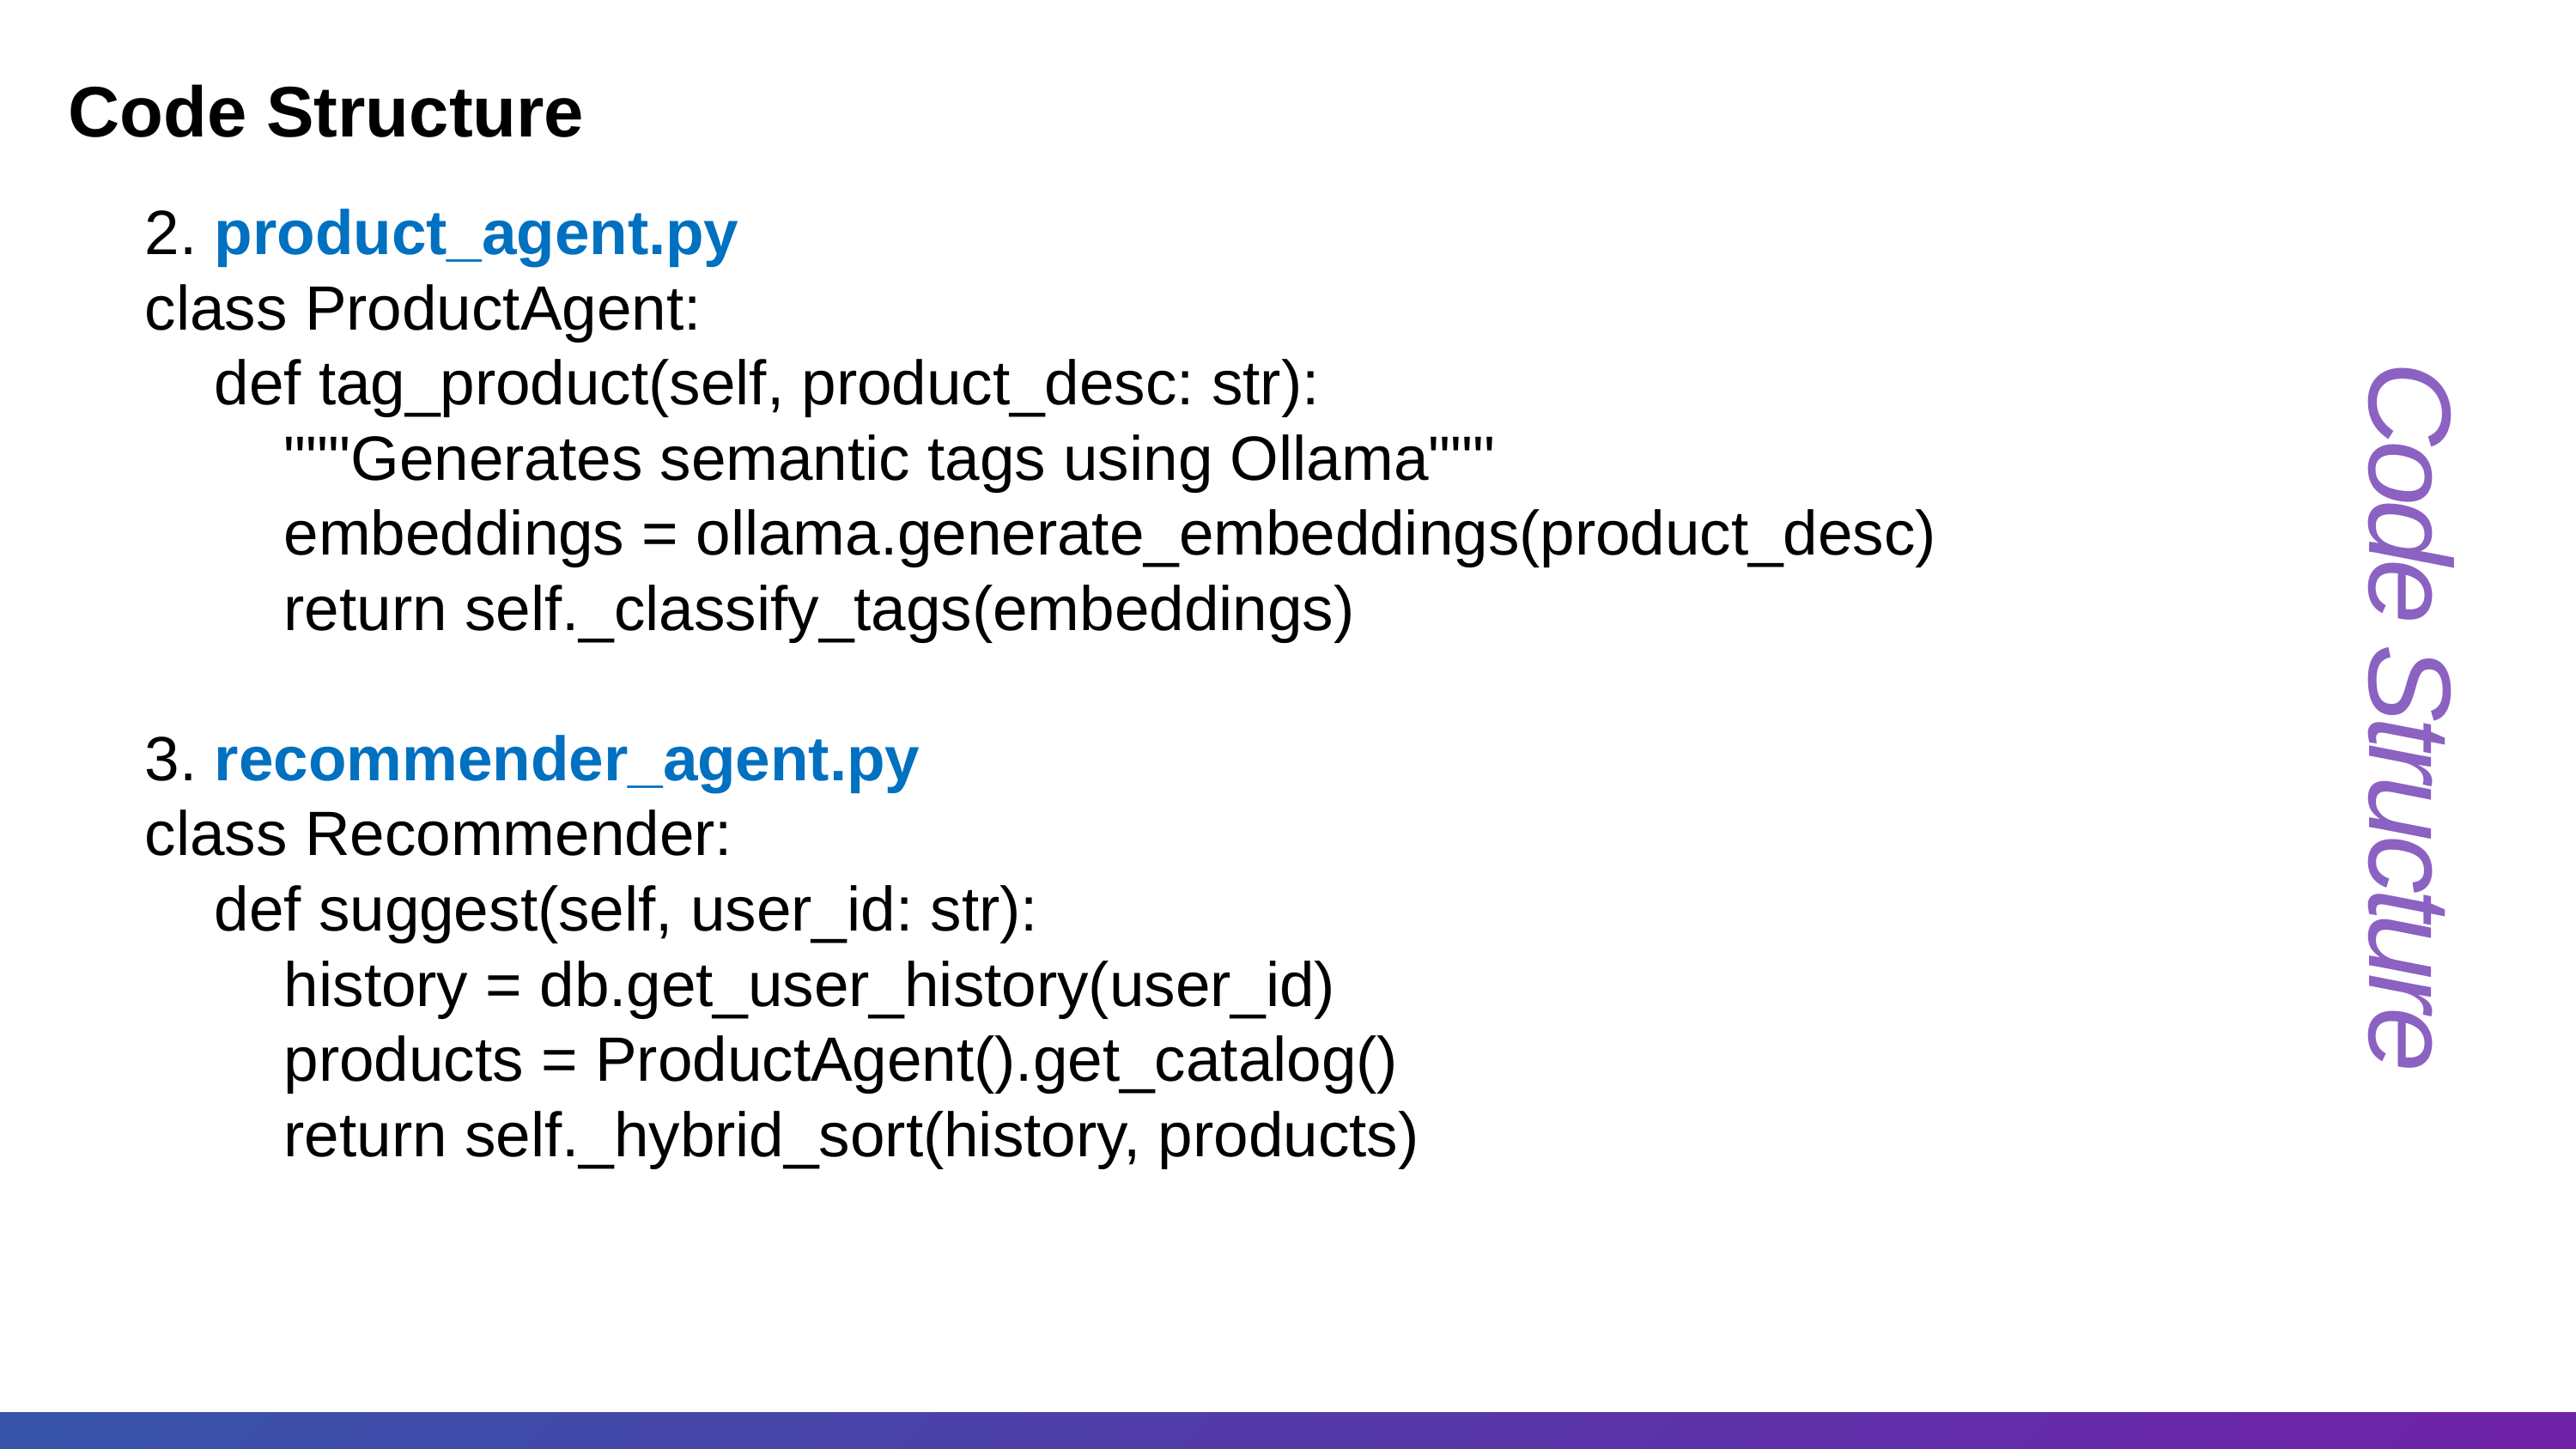

Code Structure
2. product_agent.py
class ProductAgent:
    def tag_product(self, product_desc: str):
        """Generates semantic tags using Ollama"""
        embeddings = ollama.generate_embeddings(product_desc)
        return self._classify_tags(embeddings)

3. recommender_agent.py
class Recommender:
    def suggest(self, user_id: str):
        history = db.get_user_history(user_id)
        products = ProductAgent().get_catalog()
        return self._hybrid_sort(history, products)

Code Structure